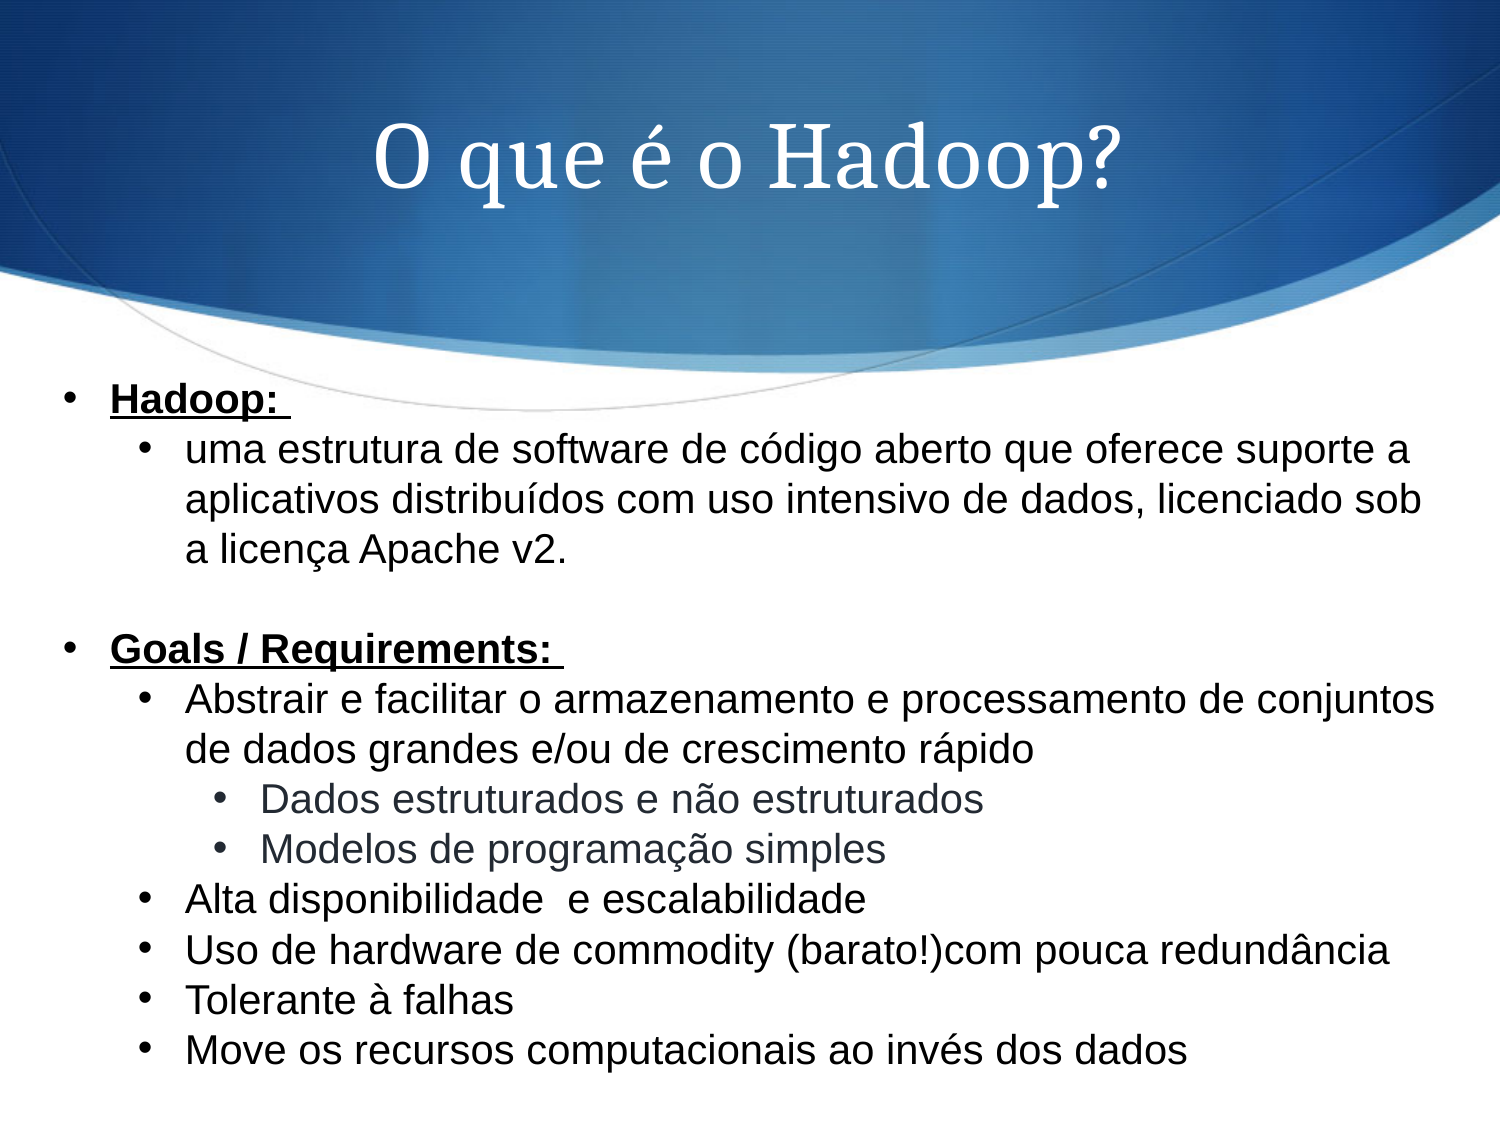

# O que é o Hadoop?
Hadoop:
uma estrutura de software de código aberto que oferece suporte a aplicativos distribuídos com uso intensivo de dados, licenciado sob a licença Apache v2.

Goals / Requirements:
Abstrair e facilitar o armazenamento e processamento de conjuntos de dados grandes e/ou de crescimento rápido
Dados estruturados e não estruturados
Modelos de programação simples
Alta disponibilidade  e escalabilidade
Uso de hardware de commodity (barato!)com pouca redundância
Tolerante à falhas
Move os recursos computacionais ao invés dos dados